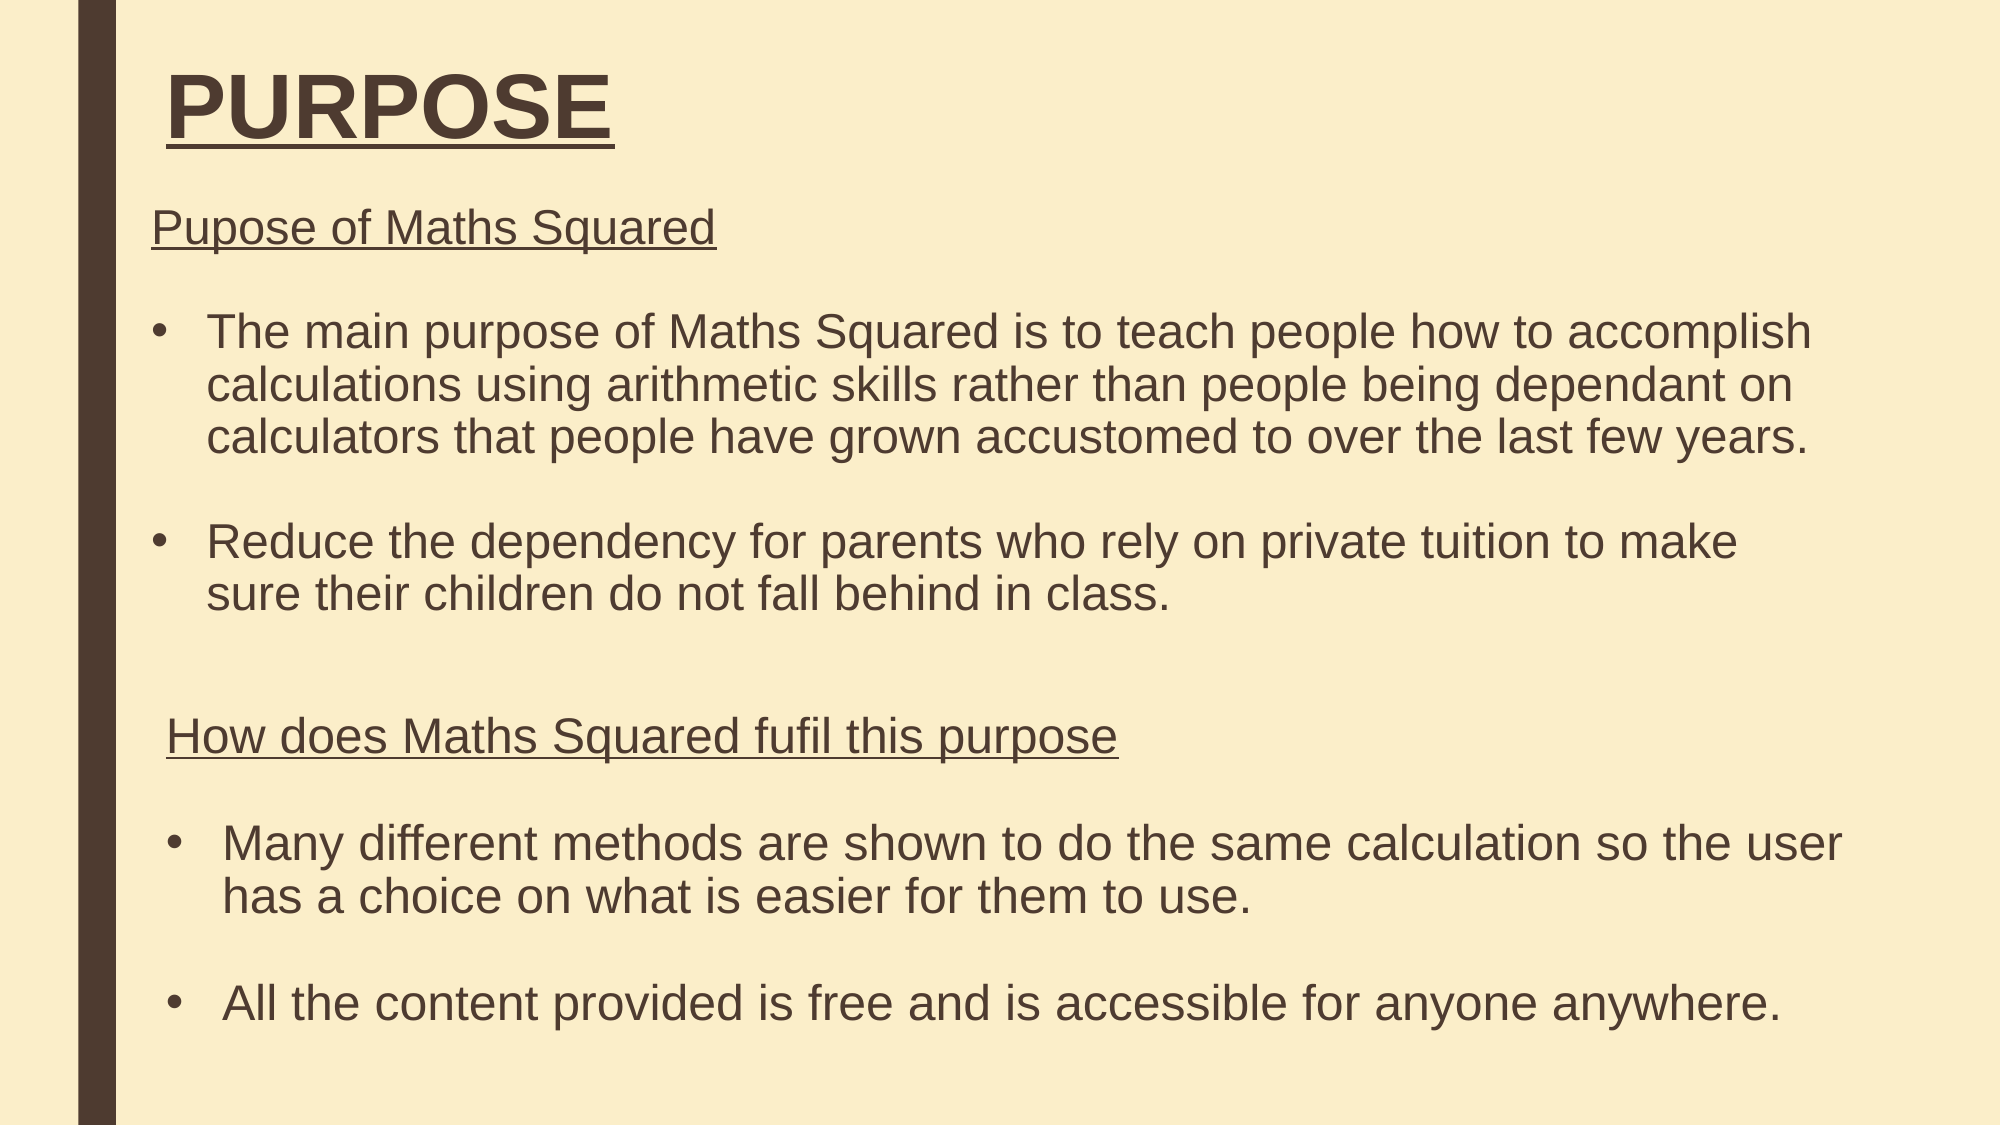

# PURPOSE
Pupose of Maths Squared

The main purpose of Maths Squared is to teach people how to accomplish calculations using arithmetic skills rather than people being dependant on calculators that people have grown accustomed to over the last few years.

Reduce the dependency for parents who rely on private tuition to make sure their children do not fall behind in class.

How does Maths Squared fufil this purpose

Many different methods are shown to do the same calculation so the user has a choice on what is easier for them to use.

All the content provided is free and is accessible for anyone anywhere.